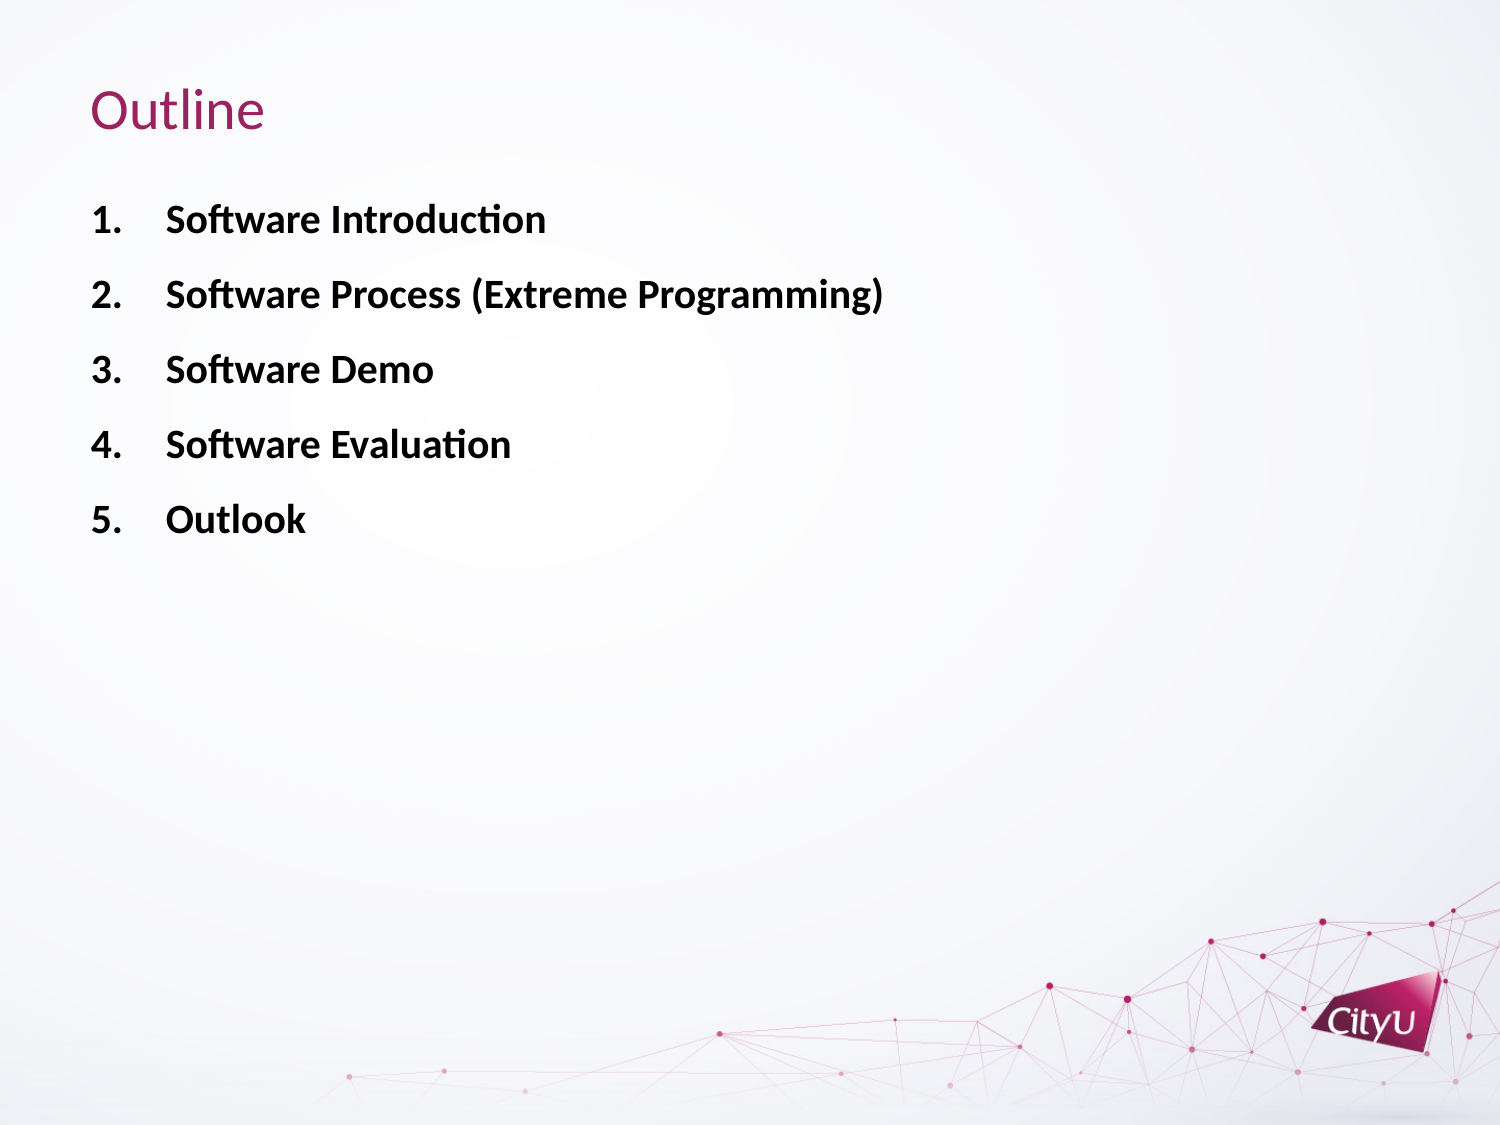

# Outline
Software Introduction
Software Process (Extreme Programming)
Software Demo
Software Evaluation
Outlook